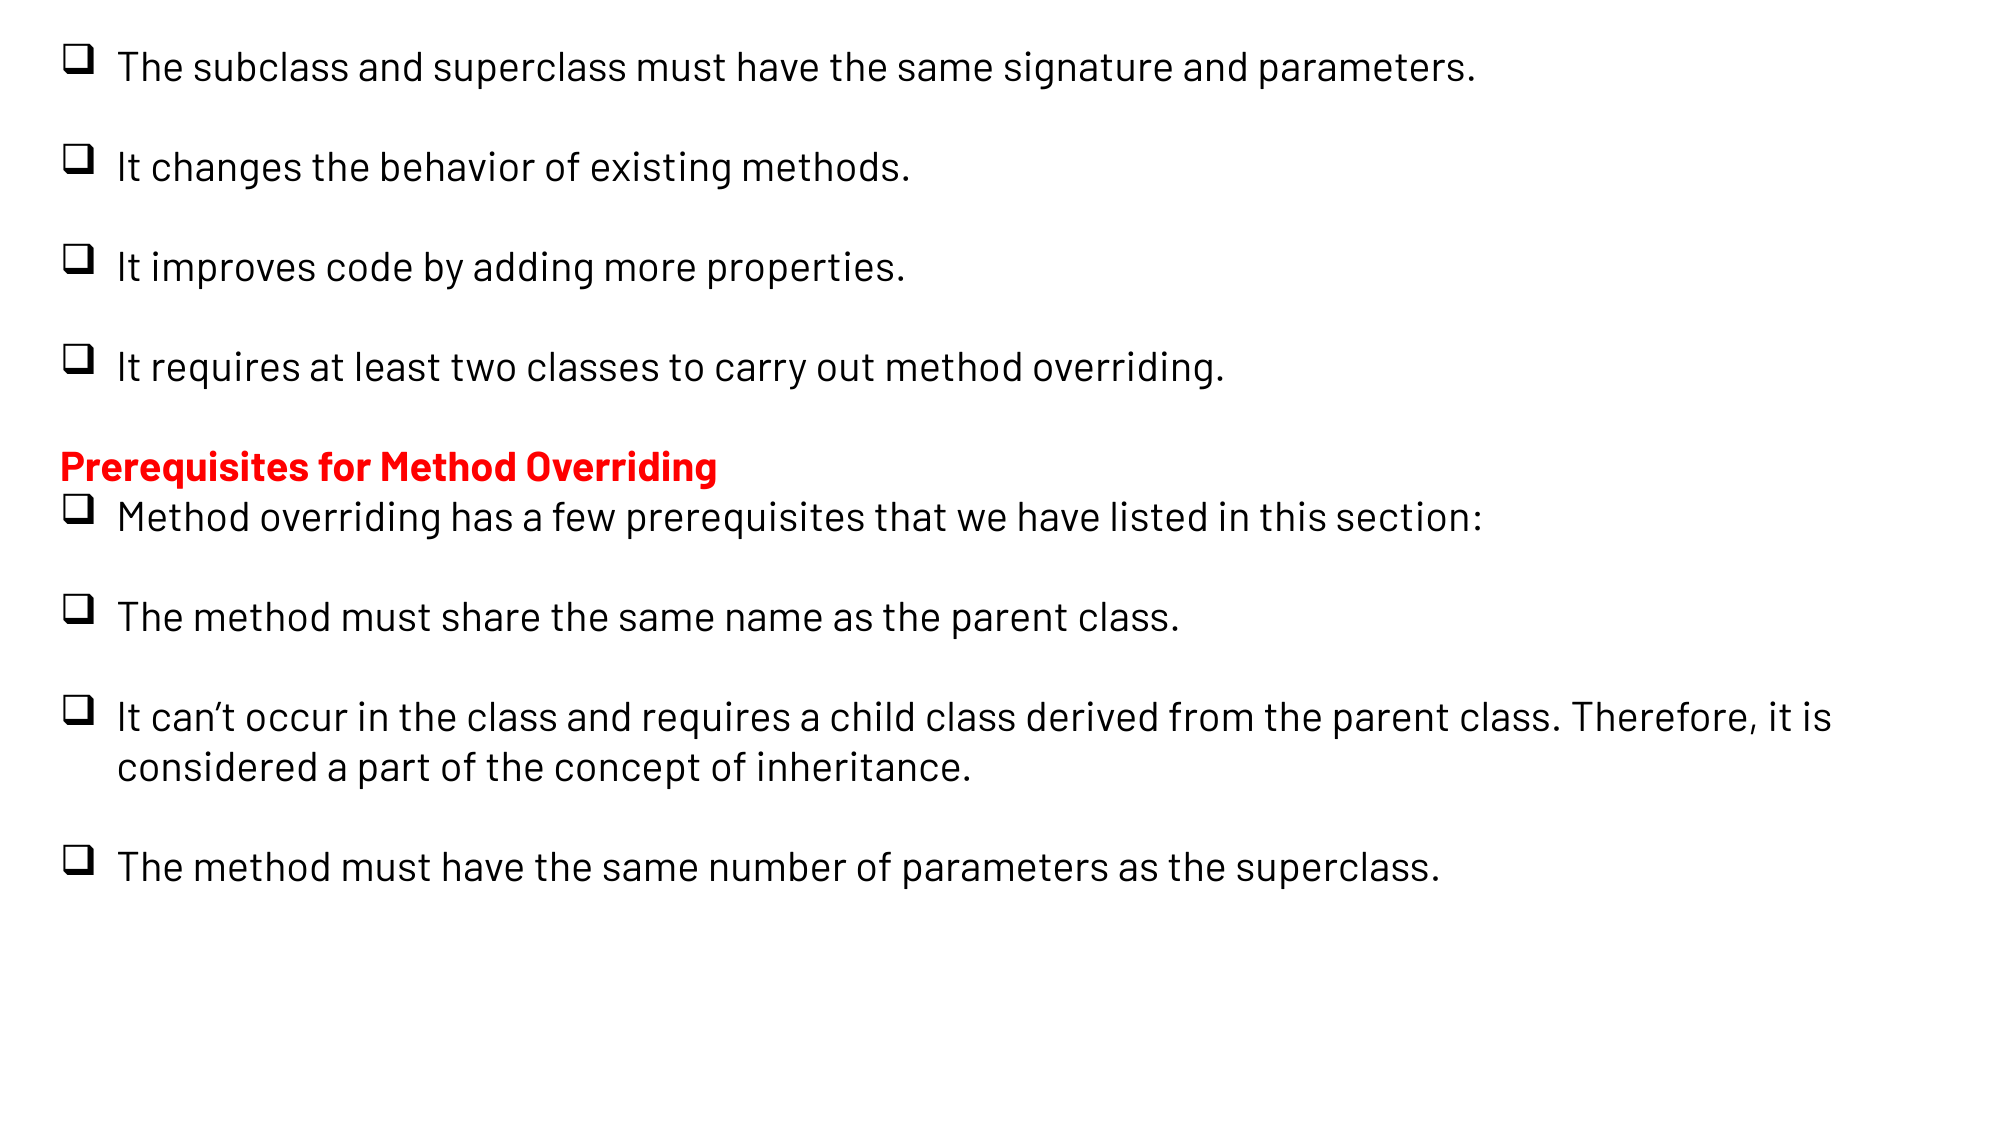

The subclass and superclass must have the same signature and parameters.

It changes the behavior of existing methods.

It improves code by adding more properties.

It requires at least two classes to carry out method overriding.

Prerequisites for Method Overriding
Method overriding has a few prerequisites that we have listed in this section:

The method must share the same name as the parent class.

It can’t occur in the class and requires a child class derived from the parent class. Therefore, it is considered a part of the concept of inheritance.

The method must have the same number of parameters as the superclass.